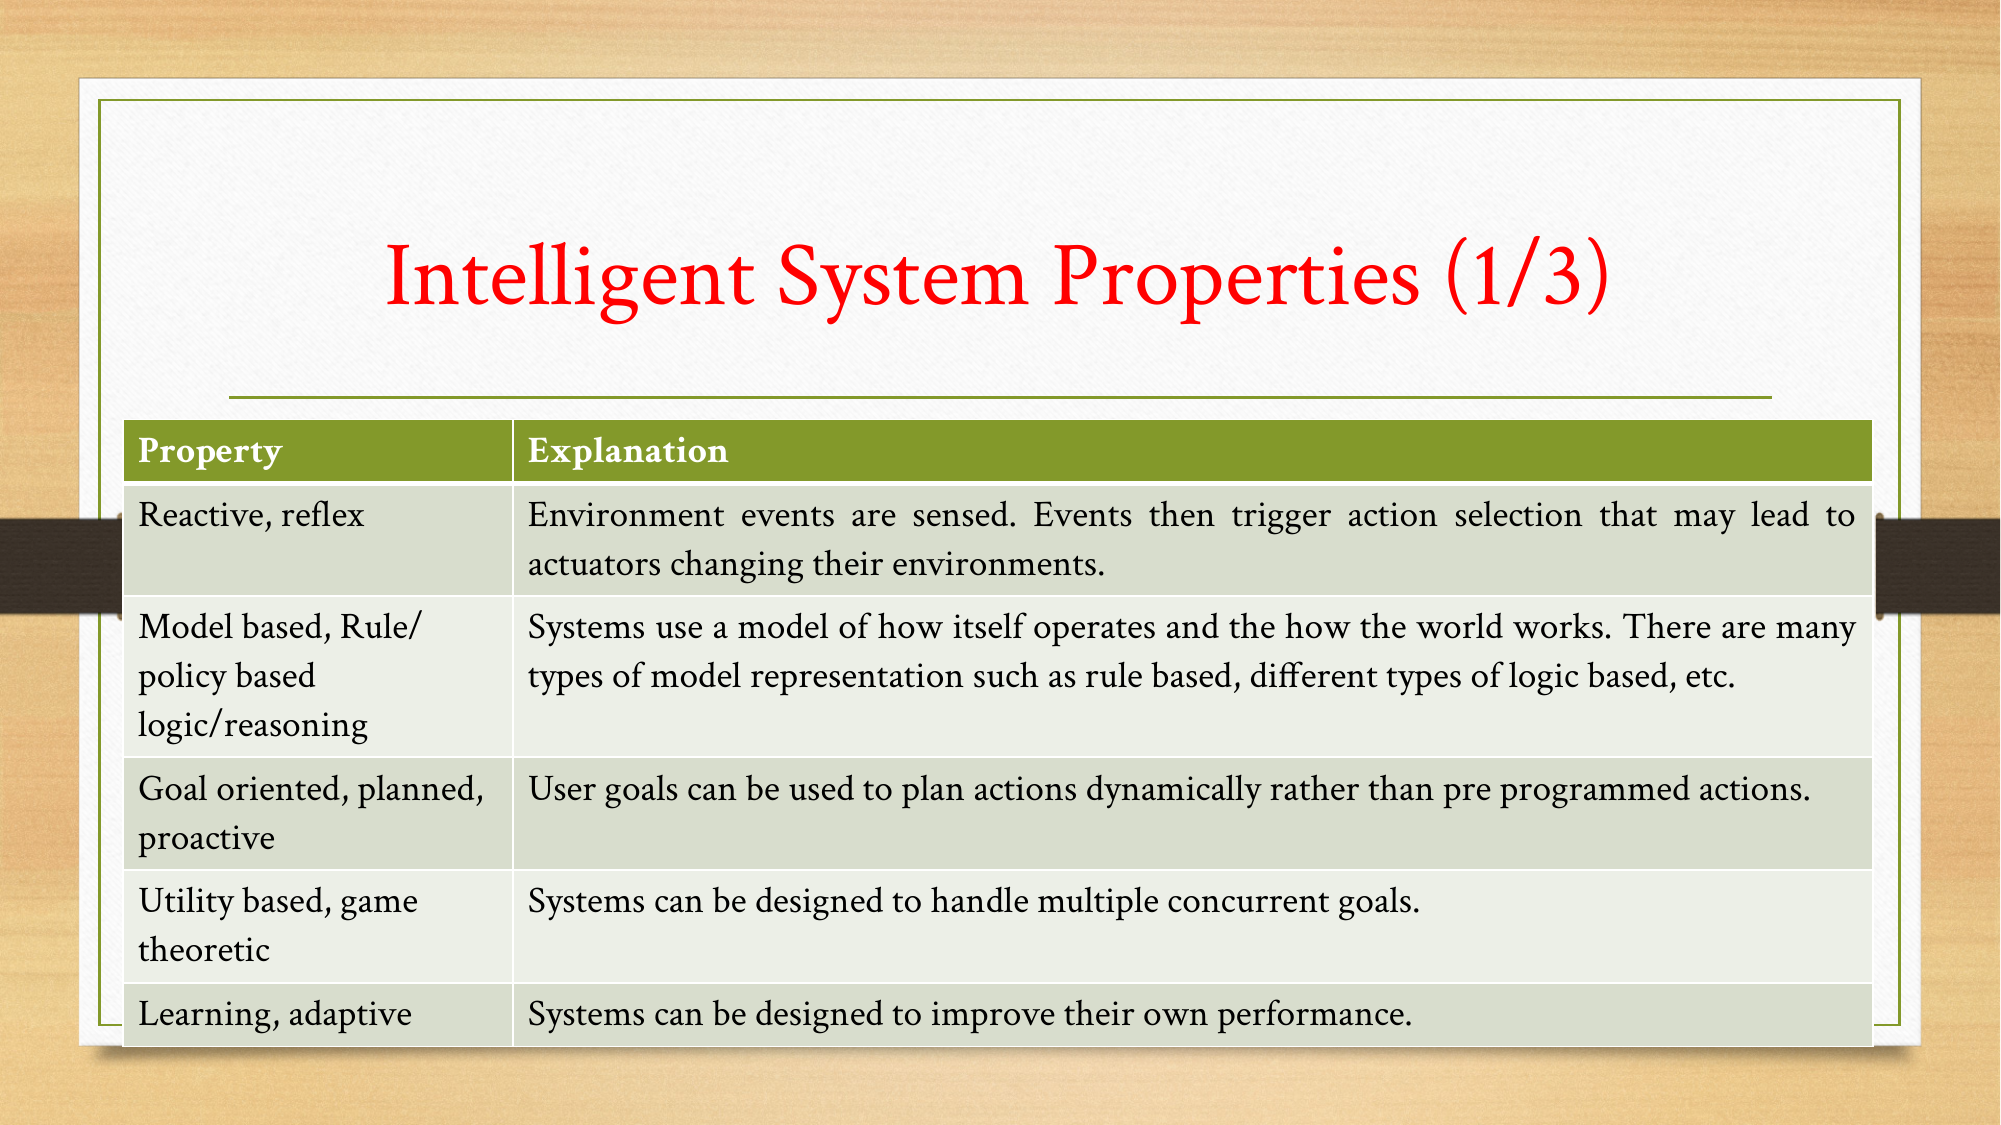

# Intelligent System Properties (1/3)
| Property | Explanation |
| --- | --- |
| Reactive, reflex | Environment events are sensed. Events then trigger action selection that may lead to actuators changing their environments. |
| Model based, Rule/ policy based logic/reasoning | Systems use a model of how itself operates and the how the world works. There are many types of model representation such as rule based, different types of logic based, etc. |
| Goal oriented, planned, proactive | User goals can be used to plan actions dynamically rather than pre programmed actions. |
| Utility based, game theoretic | Systems can be designed to handle multiple concurrent goals. |
| Learning, adaptive | Systems can be designed to improve their own performance. |